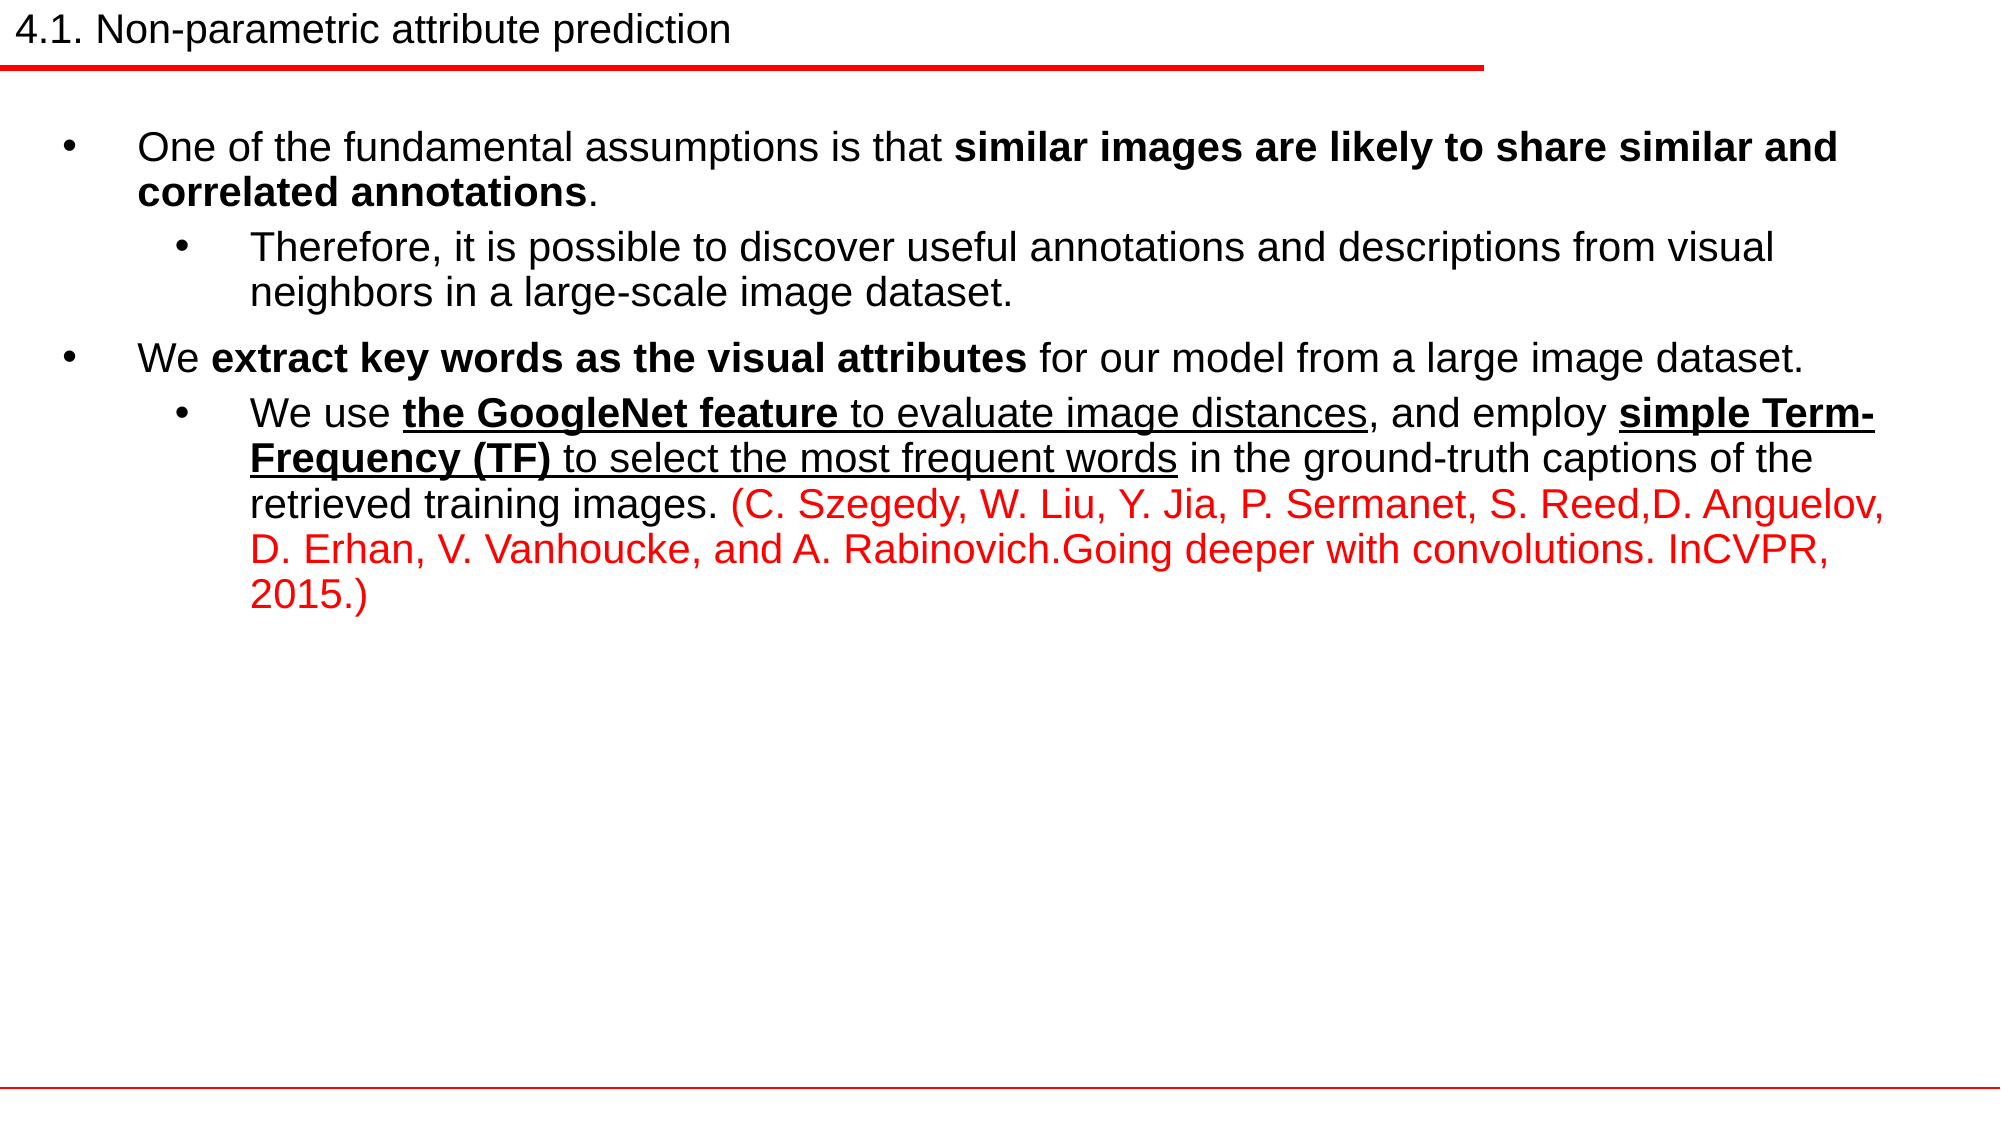

4.1. Non-parametric attribute prediction
One of the fundamental assumptions is that similar images are likely to share similar and correlated annotations.
Therefore, it is possible to discover useful annotations and descriptions from visual neighbors in a large-scale image dataset.
We extract key words as the visual attributes for our model from a large image dataset.
We use the GoogleNet feature to evaluate image distances, and employ simple Term-Frequency (TF) to select the most frequent words in the ground-truth captions of the retrieved training images. (C. Szegedy, W. Liu, Y. Jia, P. Sermanet, S. Reed,D. Anguelov, D. Erhan, V. Vanhoucke, and A. Rabinovich.Going deeper with convolutions. InCVPR, 2015.)